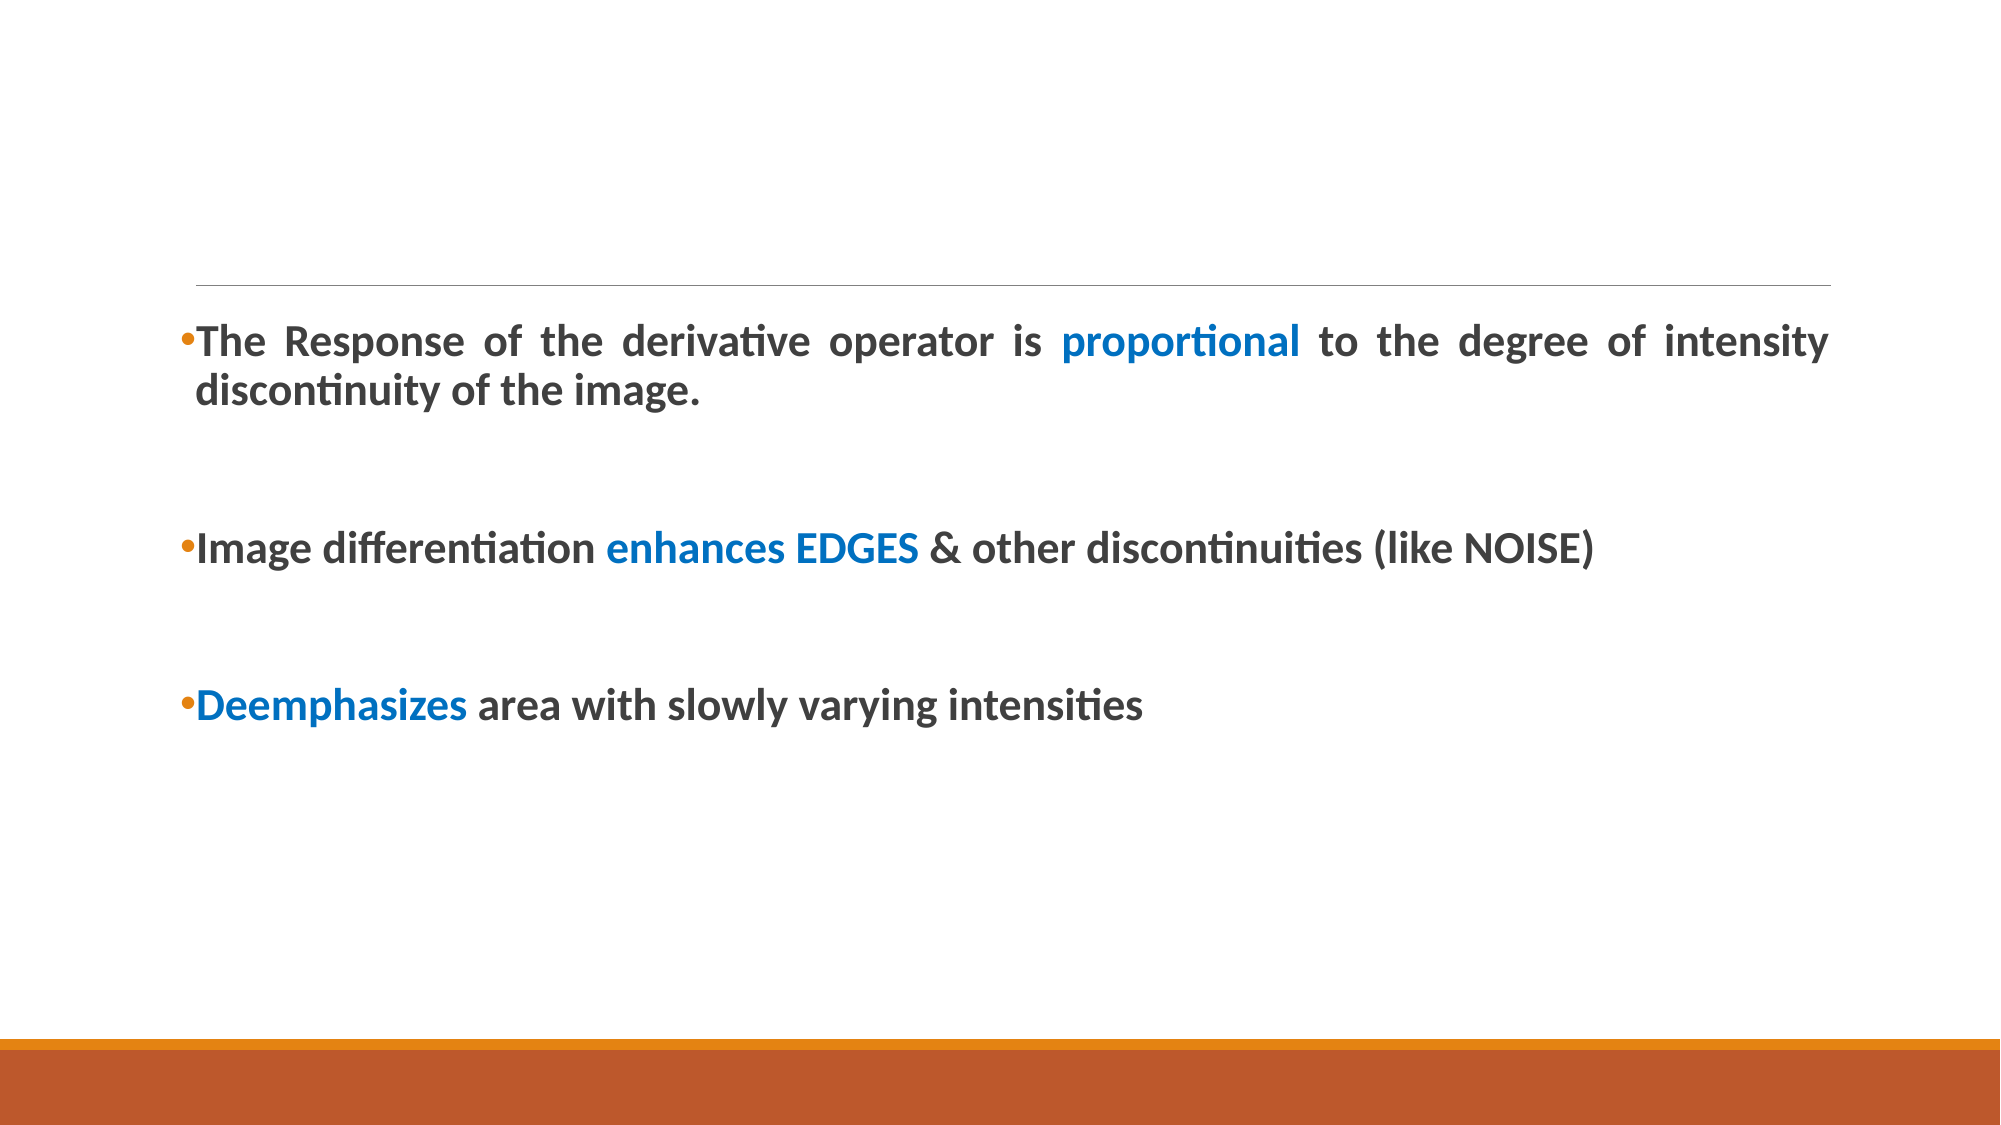

The Response of the derivative operator is proportional to the degree of intensity discontinuity of the image.

Image differentiation enhances EDGES & other discontinuities (like NOISE)

Deemphasizes area with slowly varying intensities